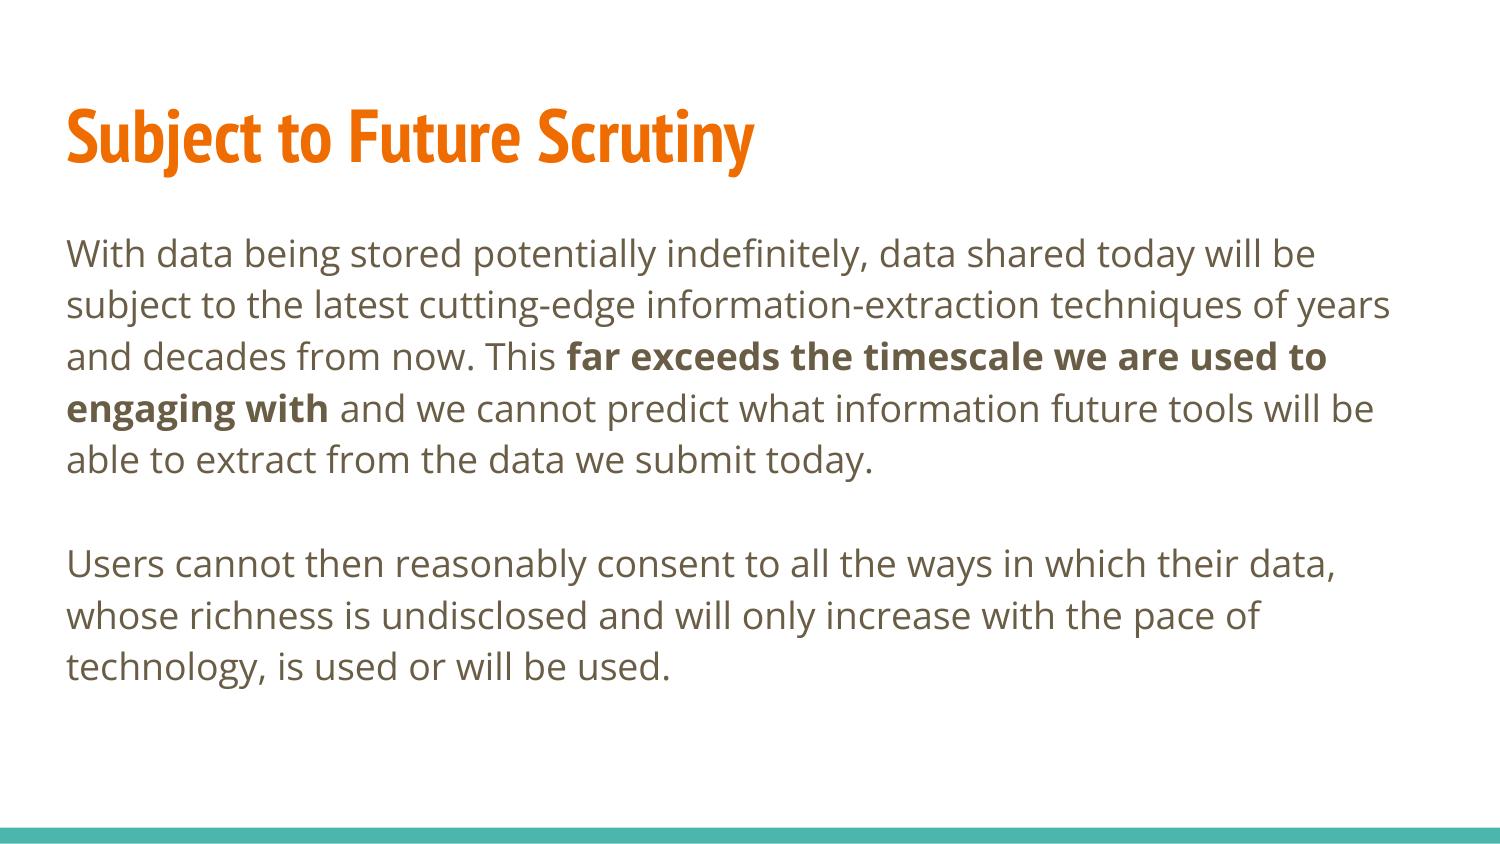

# Subject to Future Scrutiny
With data being stored potentially indefinitely, data shared today will be subject to the latest cutting-edge information-extraction techniques of years and decades from now. This far exceeds the timescale we are used to engaging with and we cannot predict what information future tools will be able to extract from the data we submit today.

Users cannot then reasonably consent to all the ways in which their data, whose richness is undisclosed and will only increase with the pace of technology, is used or will be used.